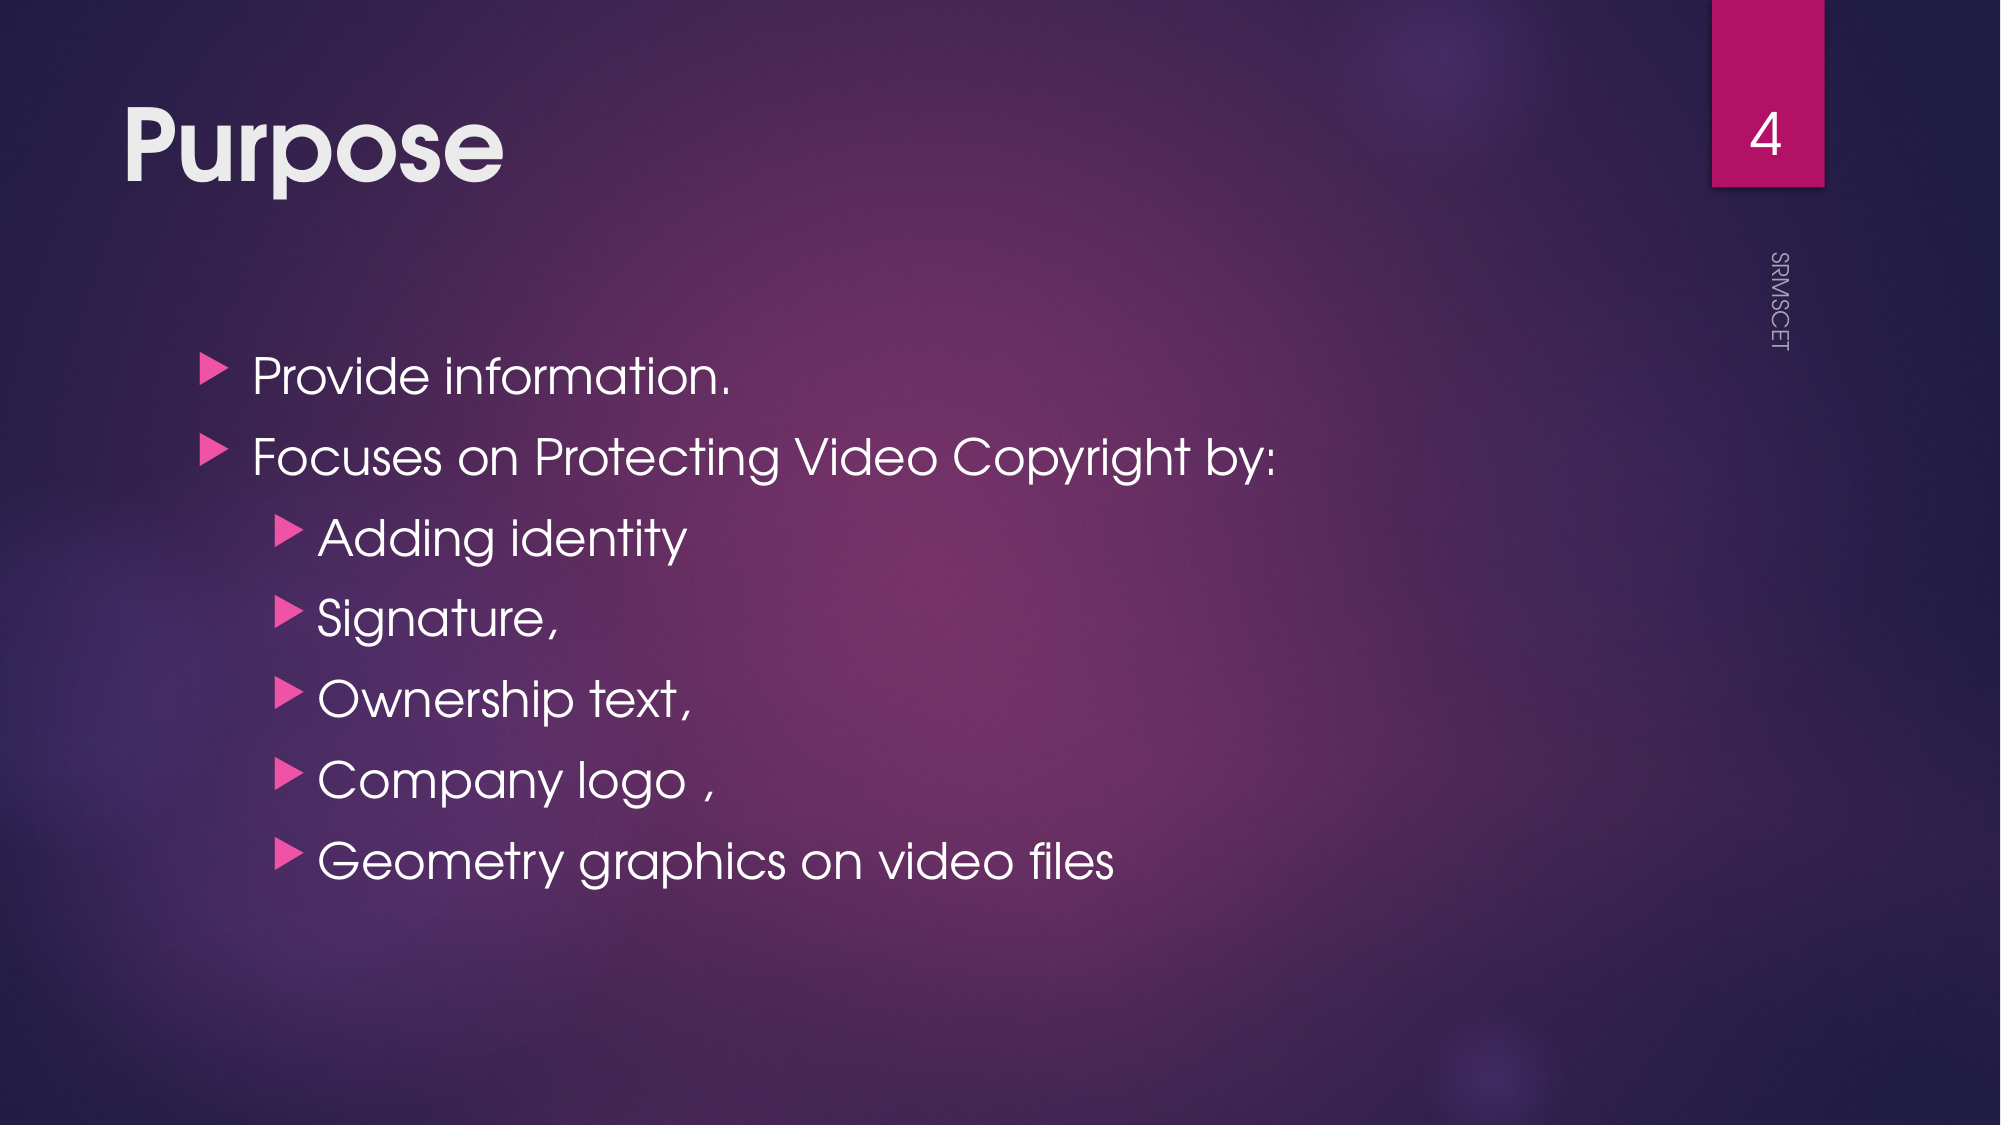

4
# Purpose
Provide information.
Focuses on Protecting Video Copyright by:
Adding identity
Signature,
Ownership text,
Company logo ,
Geometry graphics on video files

SRMSCET